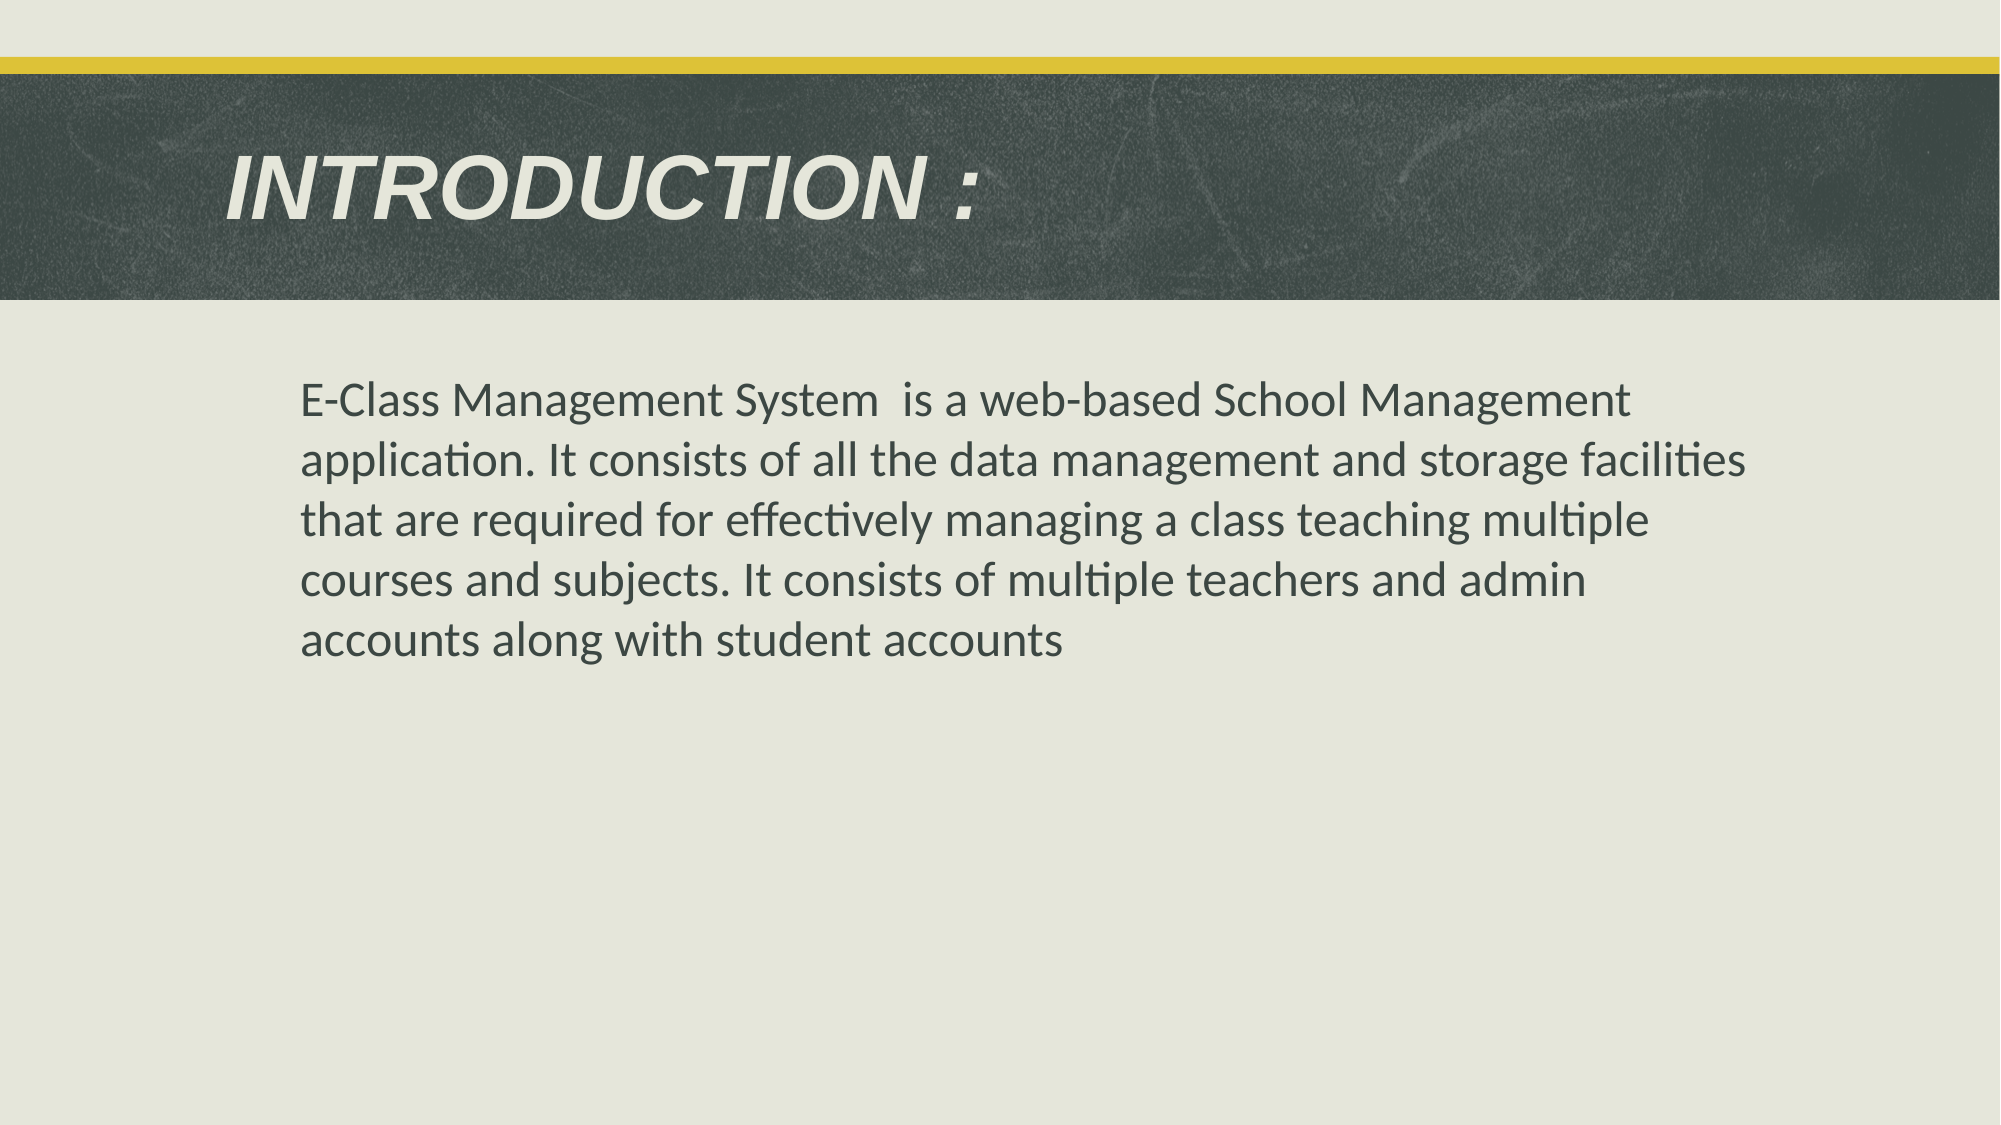

# INTRODUCTION :
E-Class Management System  is a web-based School Management application. It consists of all the data management and storage facilities that are required for effectively managing a class teaching multiple courses and subjects. It consists of multiple teachers and admin accounts along with student accounts